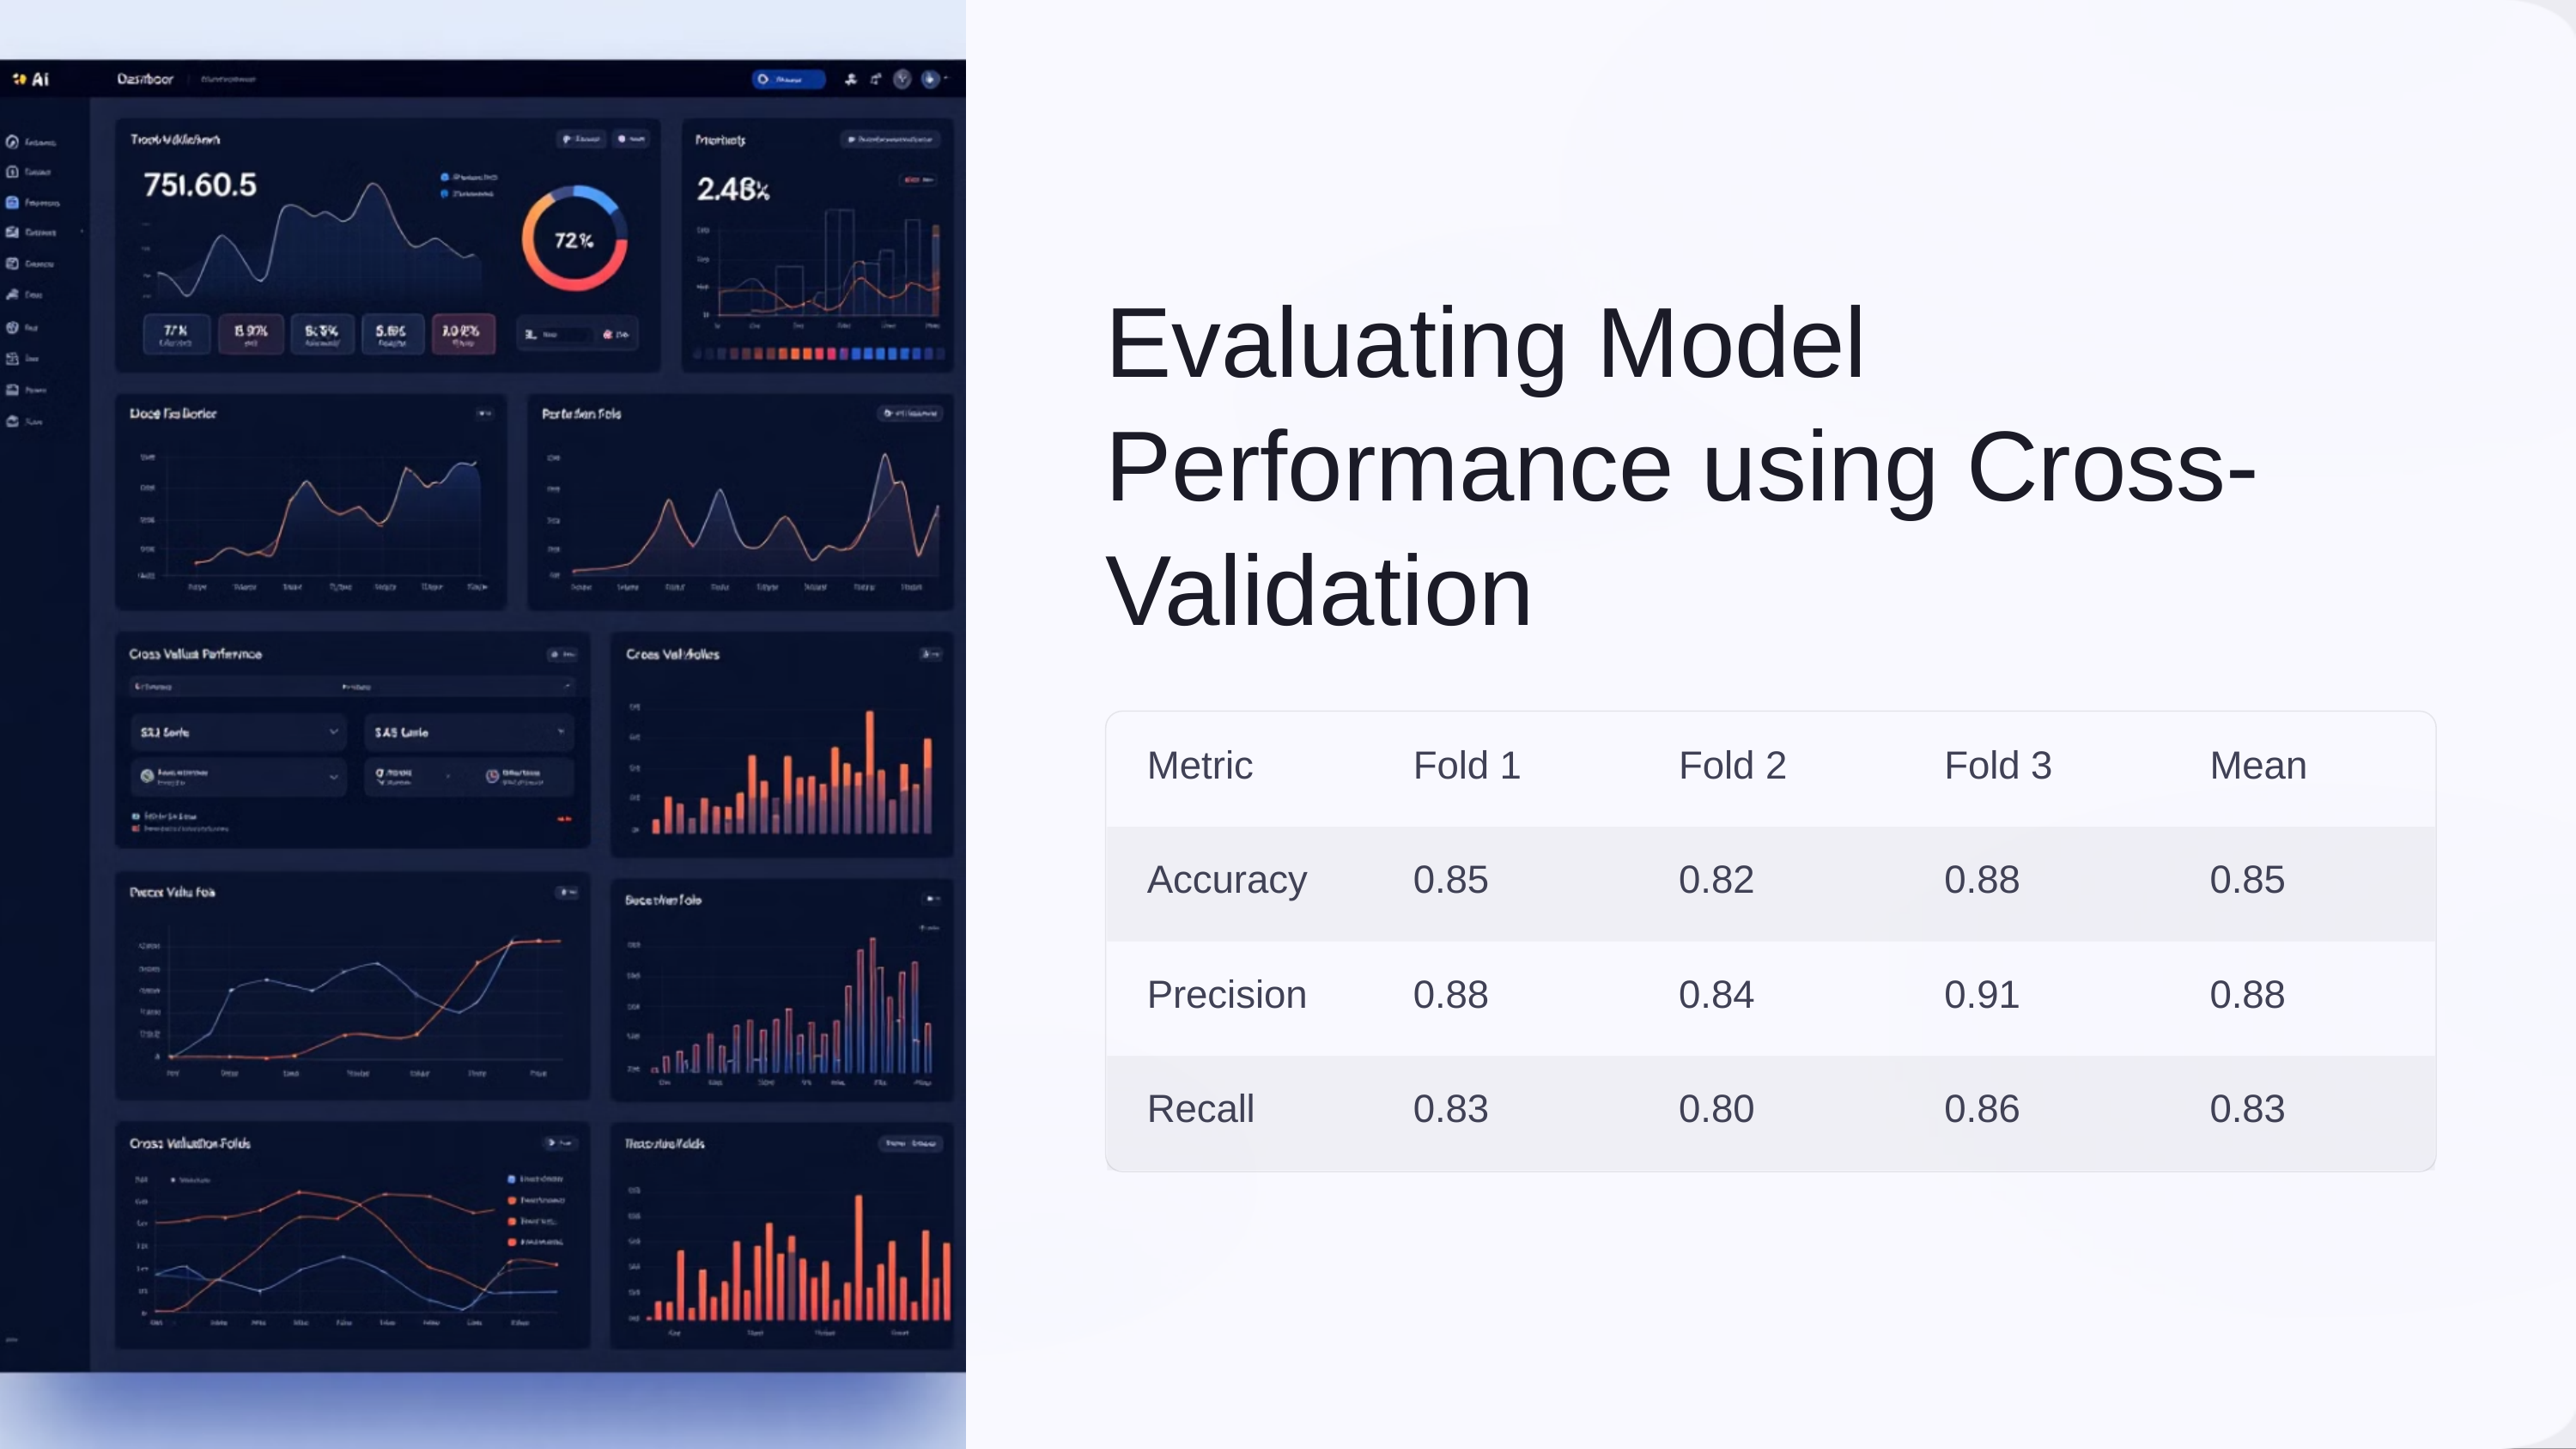

Evaluating Model Performance using Cross-Validation

Metric
Fold 1
Fold 2
Fold 3
Mean

Accuracy
0.85
0.82
0.88
0.85

Precision
0.88
0.84
0.91
0.88

Recall
0.83
0.80
0.86
0.83